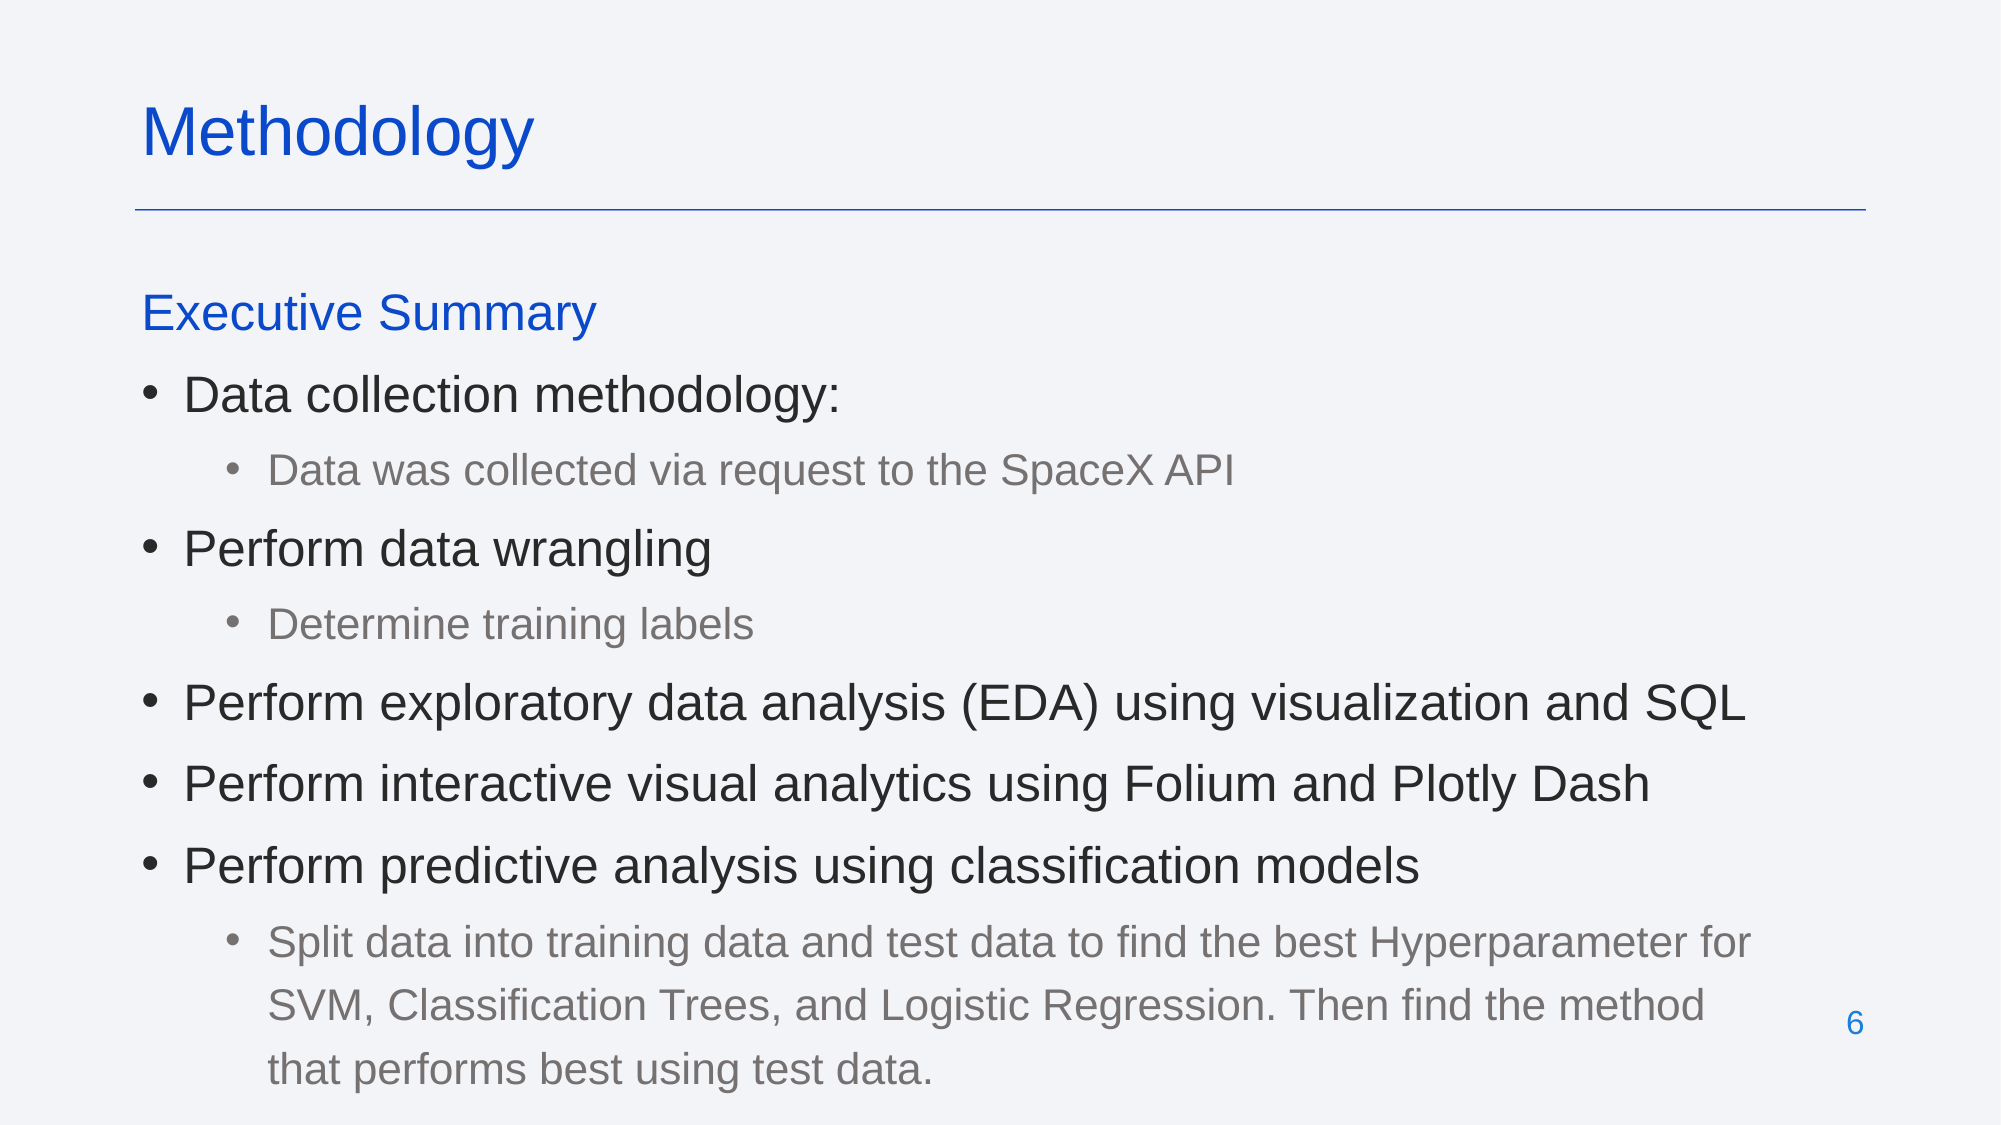

Methodology
Executive Summary
Data collection methodology:
Data was collected via request to the SpaceX API
Perform data wrangling
Determine training labels
Perform exploratory data analysis (EDA) using visualization and SQL
Perform interactive visual analytics using Folium and Plotly Dash
Perform predictive analysis using classification models
Split data into training data and test data to find the best Hyperparameter for SVM, Classification Trees, and Logistic Regression. Then find the method that performs best using test data.

6